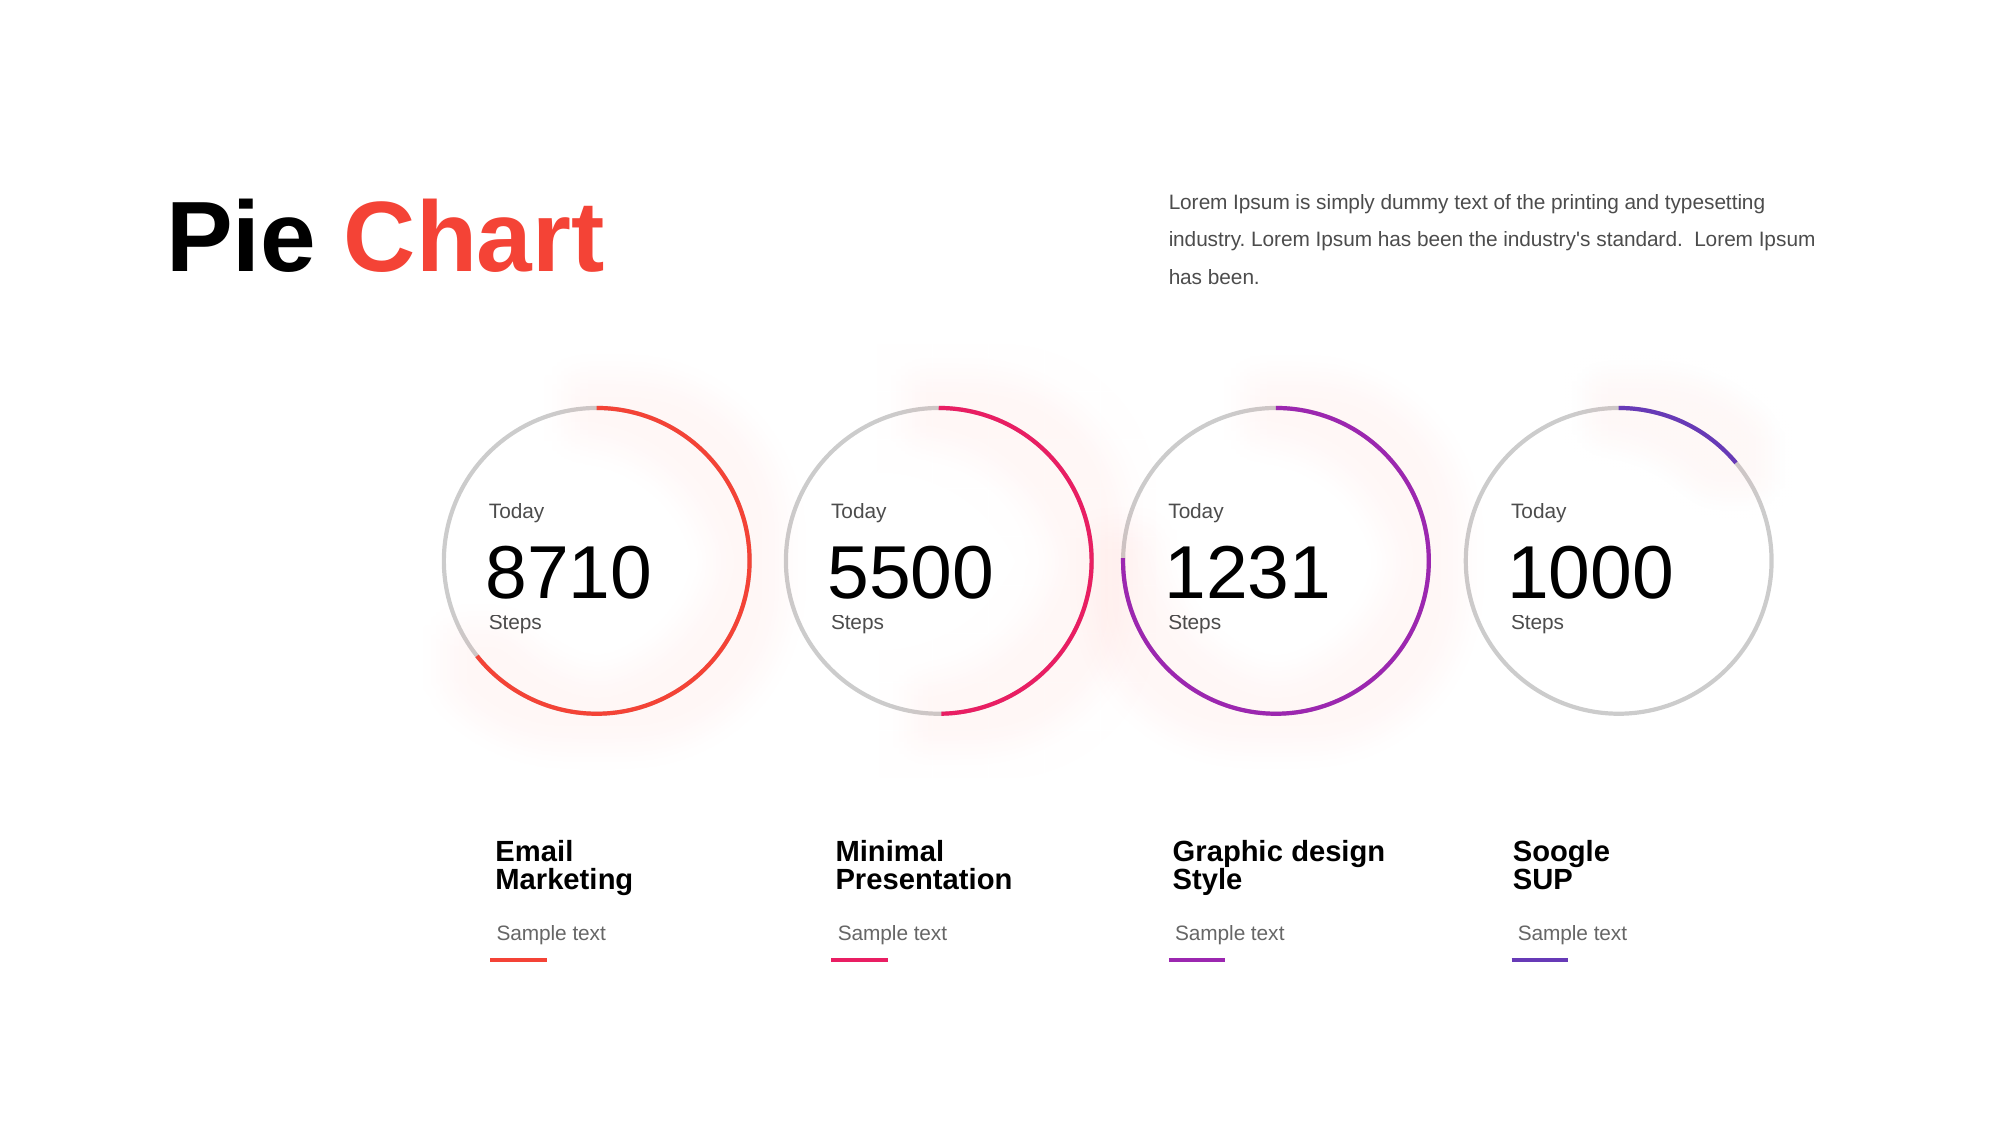

Lorem Ipsum is simply dummy text of the printing and typesetting industry. Lorem Ipsum has been the industry's standard.  Lorem Ipsum has been.
Pie Chart

Today
8710
Steps

Today
5500
Steps

Today
1231
Steps

Today
1000
Steps
Email
Marketing
Sample text
Minimal
Presentation
Sample text
Graphic design
Style
Sample text
Soogle
SUP
Sample text